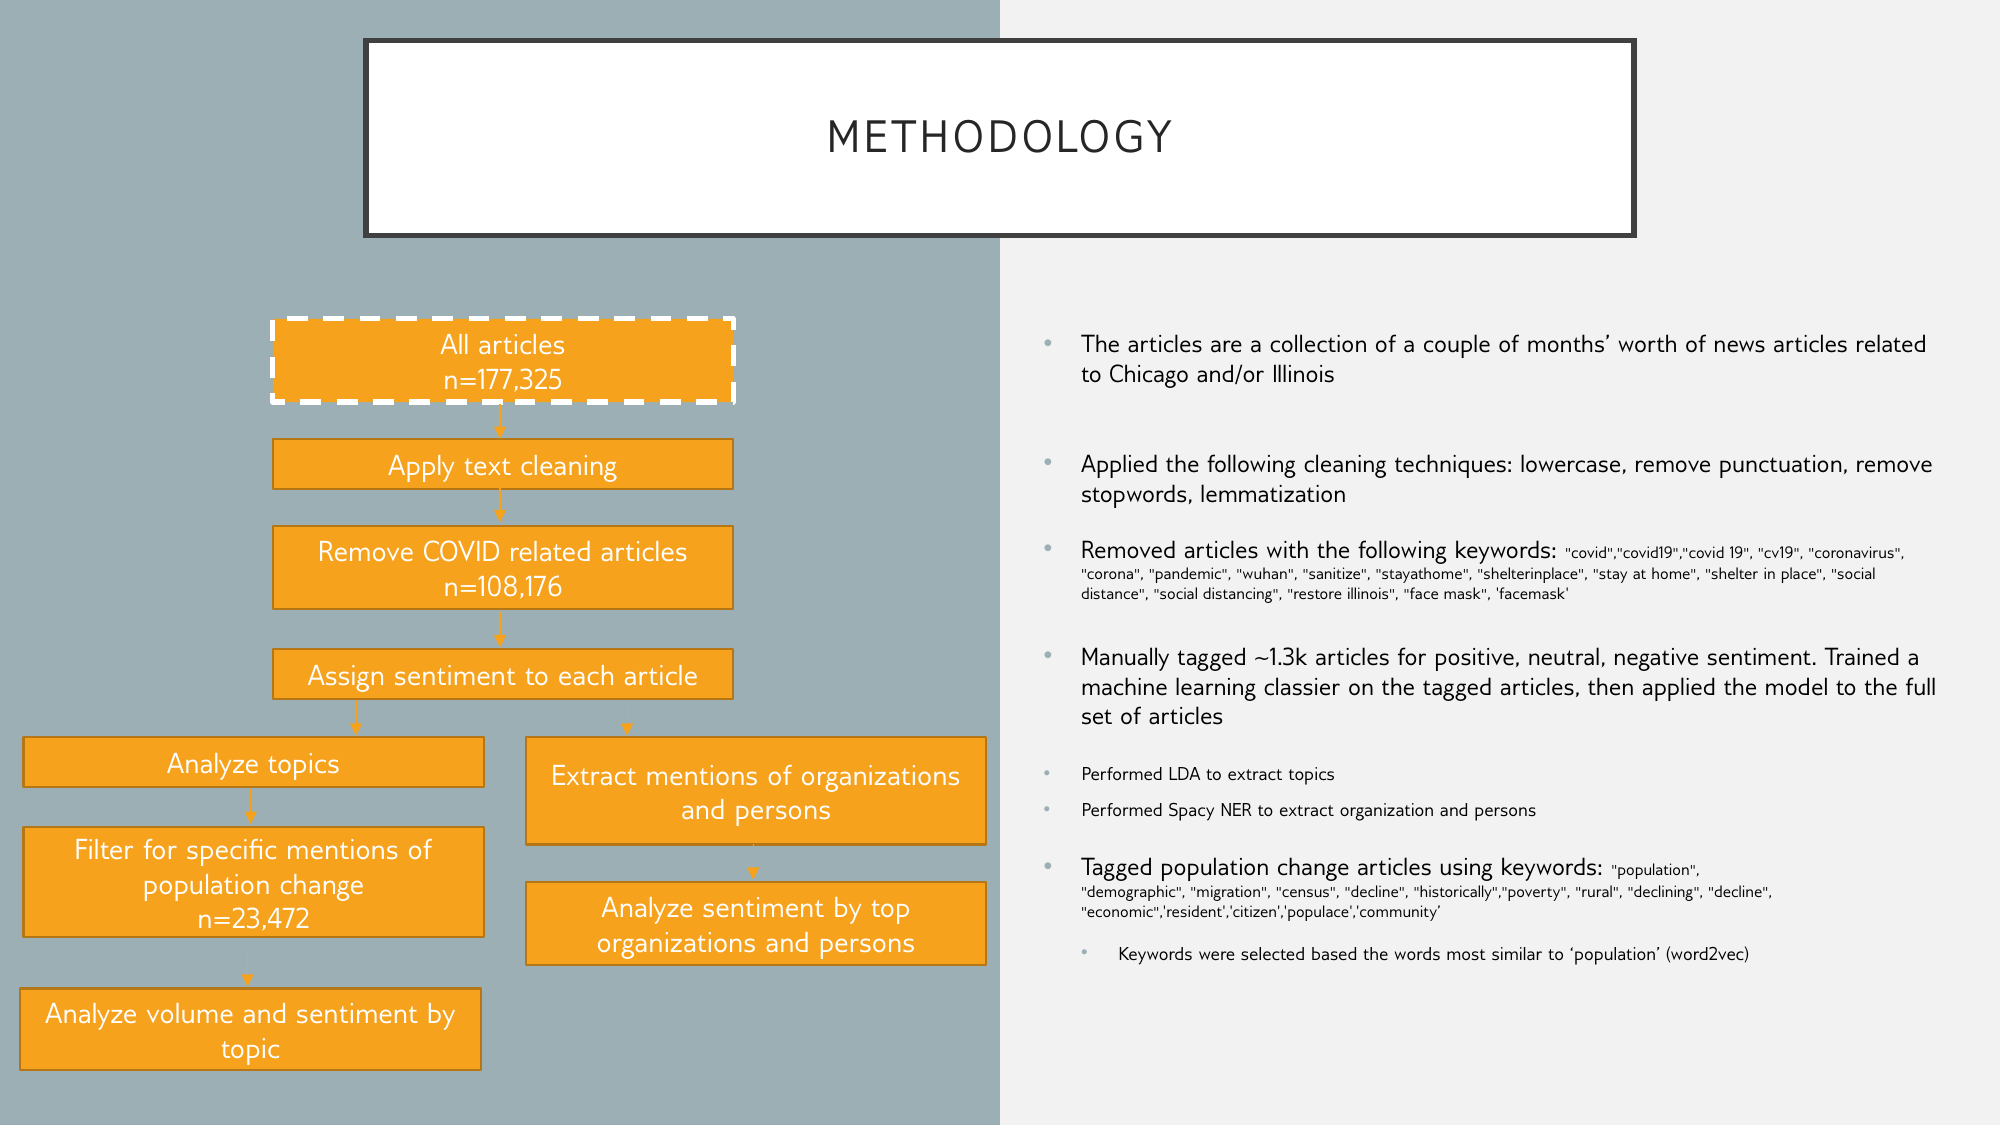

Methodology
All articles
n=177,325
The articles are a collection of a couple of months’ worth of news articles related to Chicago and/or Illinois
Apply text cleaning
Applied the following cleaning techniques: lowercase, remove punctuation, remove stopwords, lemmatization
Remove COVID related articles
n=108,176
Removed articles with the following keywords: "covid","covid19","covid 19", "cv19", "coronavirus", "corona", "pandemic", "wuhan", "sanitize", "stayathome", "shelterinplace", "stay at home", "shelter in place", "social distance", "social distancing", "restore illinois", "face mask", 'facemask'
Manually tagged ~1.3k articles for positive, neutral, negative sentiment. Trained a machine learning classier on the tagged articles, then applied the model to the full set of articles
Assign sentiment to each article
Analyze topics
Extract mentions of organizations and persons
Performed LDA to extract topics
Performed Spacy NER to extract organization and persons
Filter for specific mentions of population change
n=23,472
Tagged population change articles using keywords: "population", "demographic", "migration", "census", "decline", "historically","poverty", "rural", "declining", "decline", "economic",'resident','citizen','populace','community’
Keywords were selected based the words most similar to ‘population’ (word2vec)
Analyze sentiment by top organizations and persons
Analyze volume and sentiment by topic